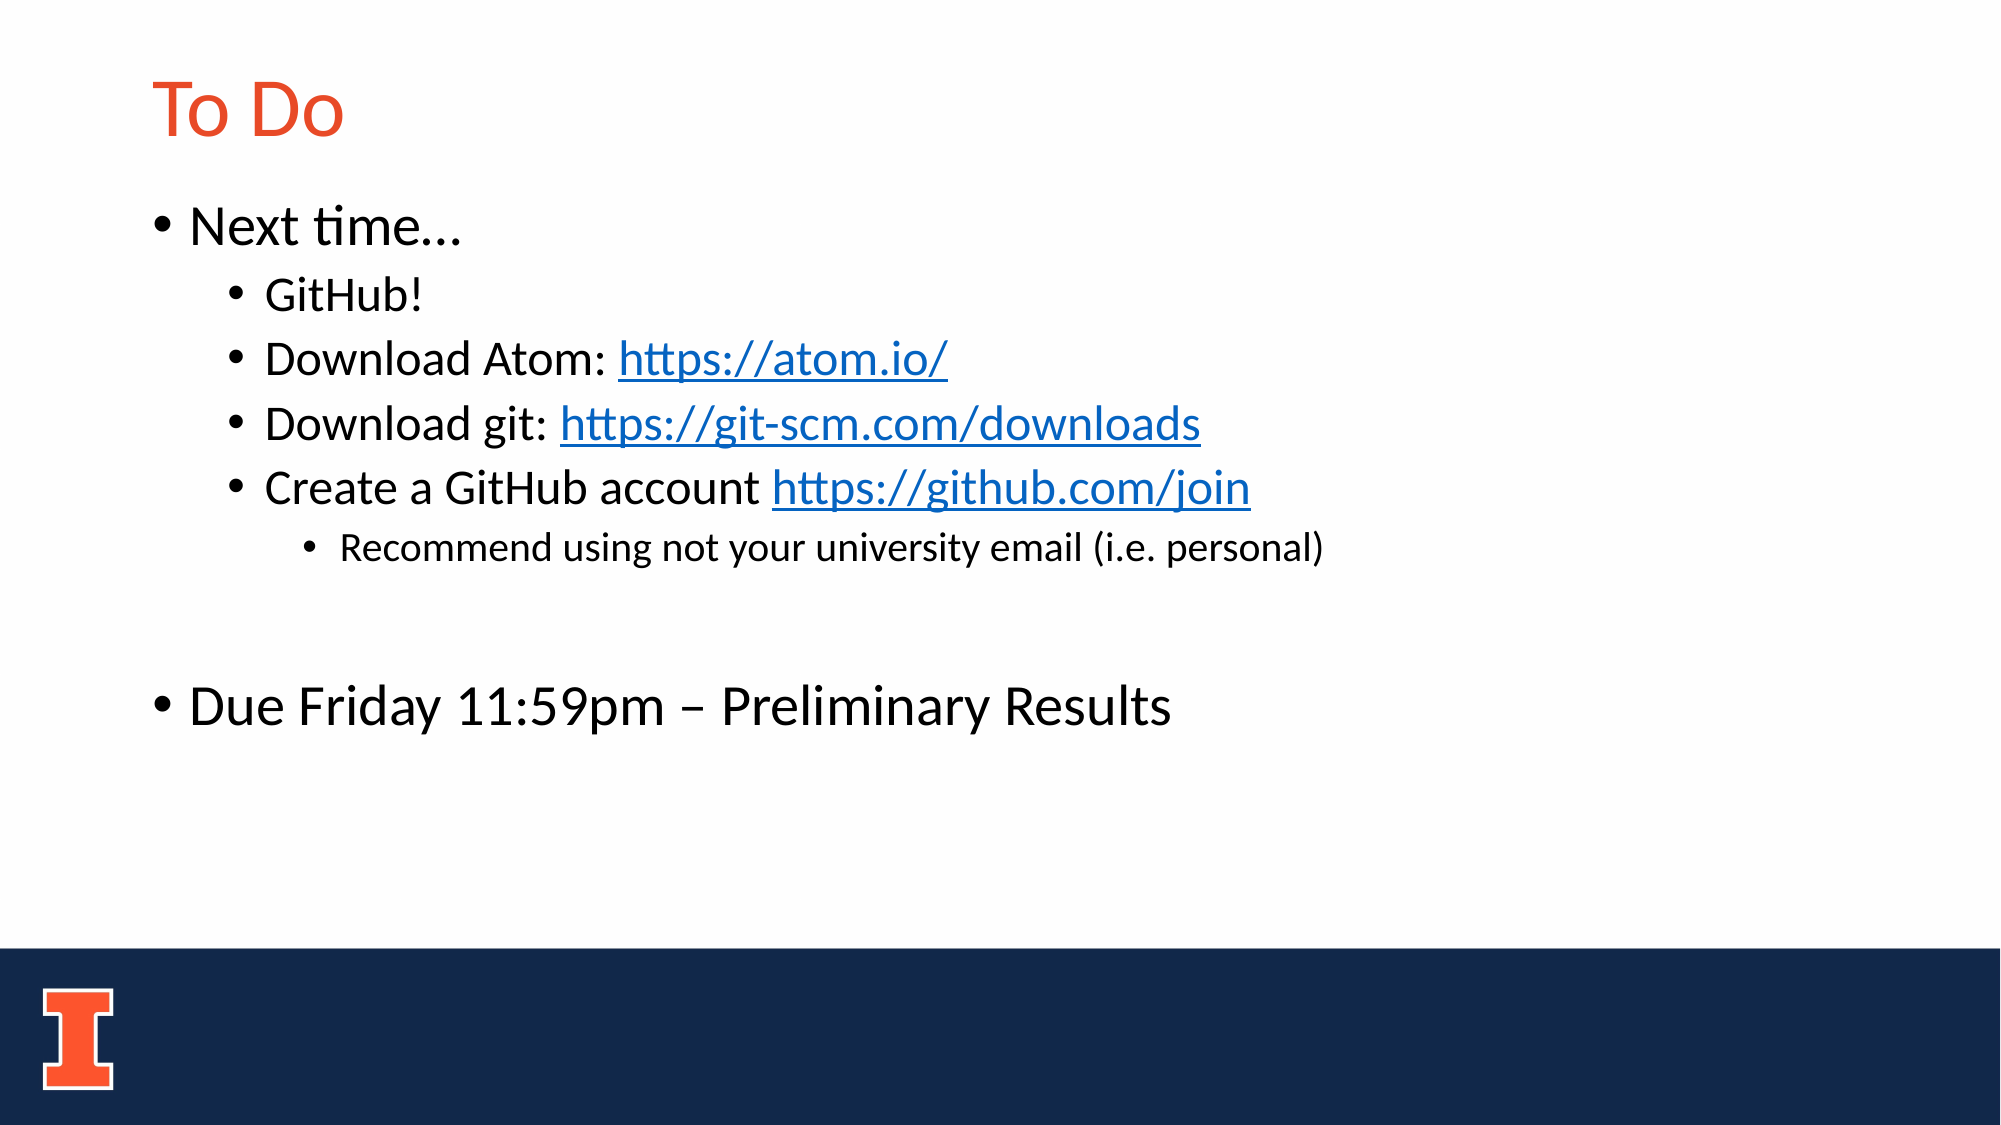

# To Do
Next time…
GitHub!
Download Atom: https://atom.io/
Download git: https://git-scm.com/downloads
Create a GitHub account https://github.com/join
Recommend using not your university email (i.e. personal)

Due Friday 11:59pm – Preliminary Results